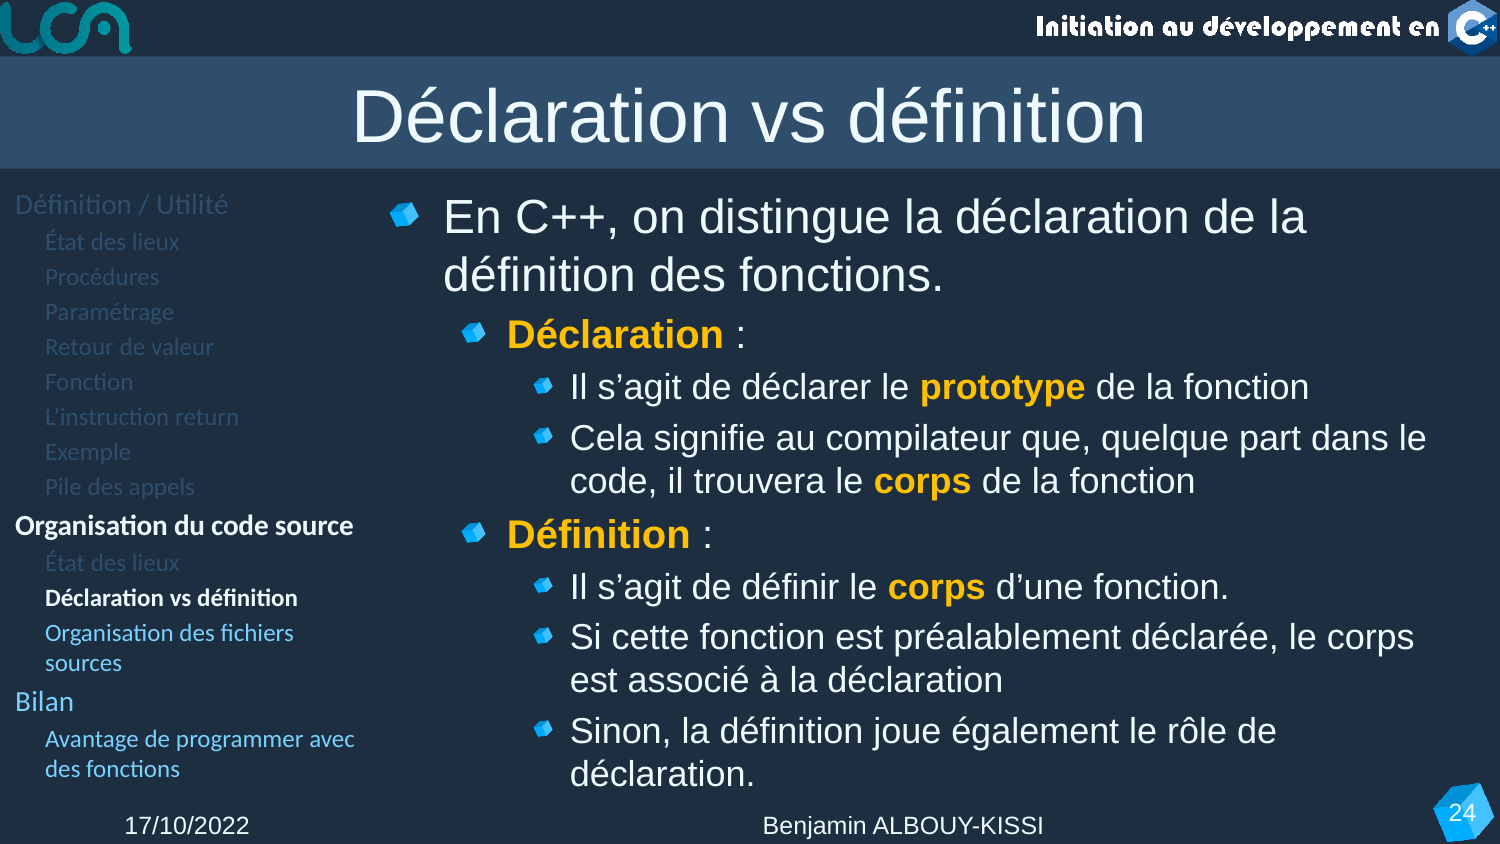

# Déclaration vs définition
Définition / Utilité
État des lieux
Procédures
Paramétrage
Retour de valeur
Fonction
L’instruction return
Exemple
Pile des appels
Organisation du code source
État des lieux
Déclaration vs définition
Organisation des fichiers sources
Bilan
Avantage de programmer avec des fonctions
En C++, on distingue la déclaration de la définition des fonctions.
Déclaration :
Il s’agit de déclarer le prototype de la fonction
Cela signifie au compilateur que, quelque part dans le code, il trouvera le corps de la fonction
Définition :
Il s’agit de définir le corps d’une fonction.
Si cette fonction est préalablement déclarée, le corps est associé à la déclaration
Sinon, la définition joue également le rôle de déclaration.
24
17/10/2022
Benjamin ALBOUY-KISSI